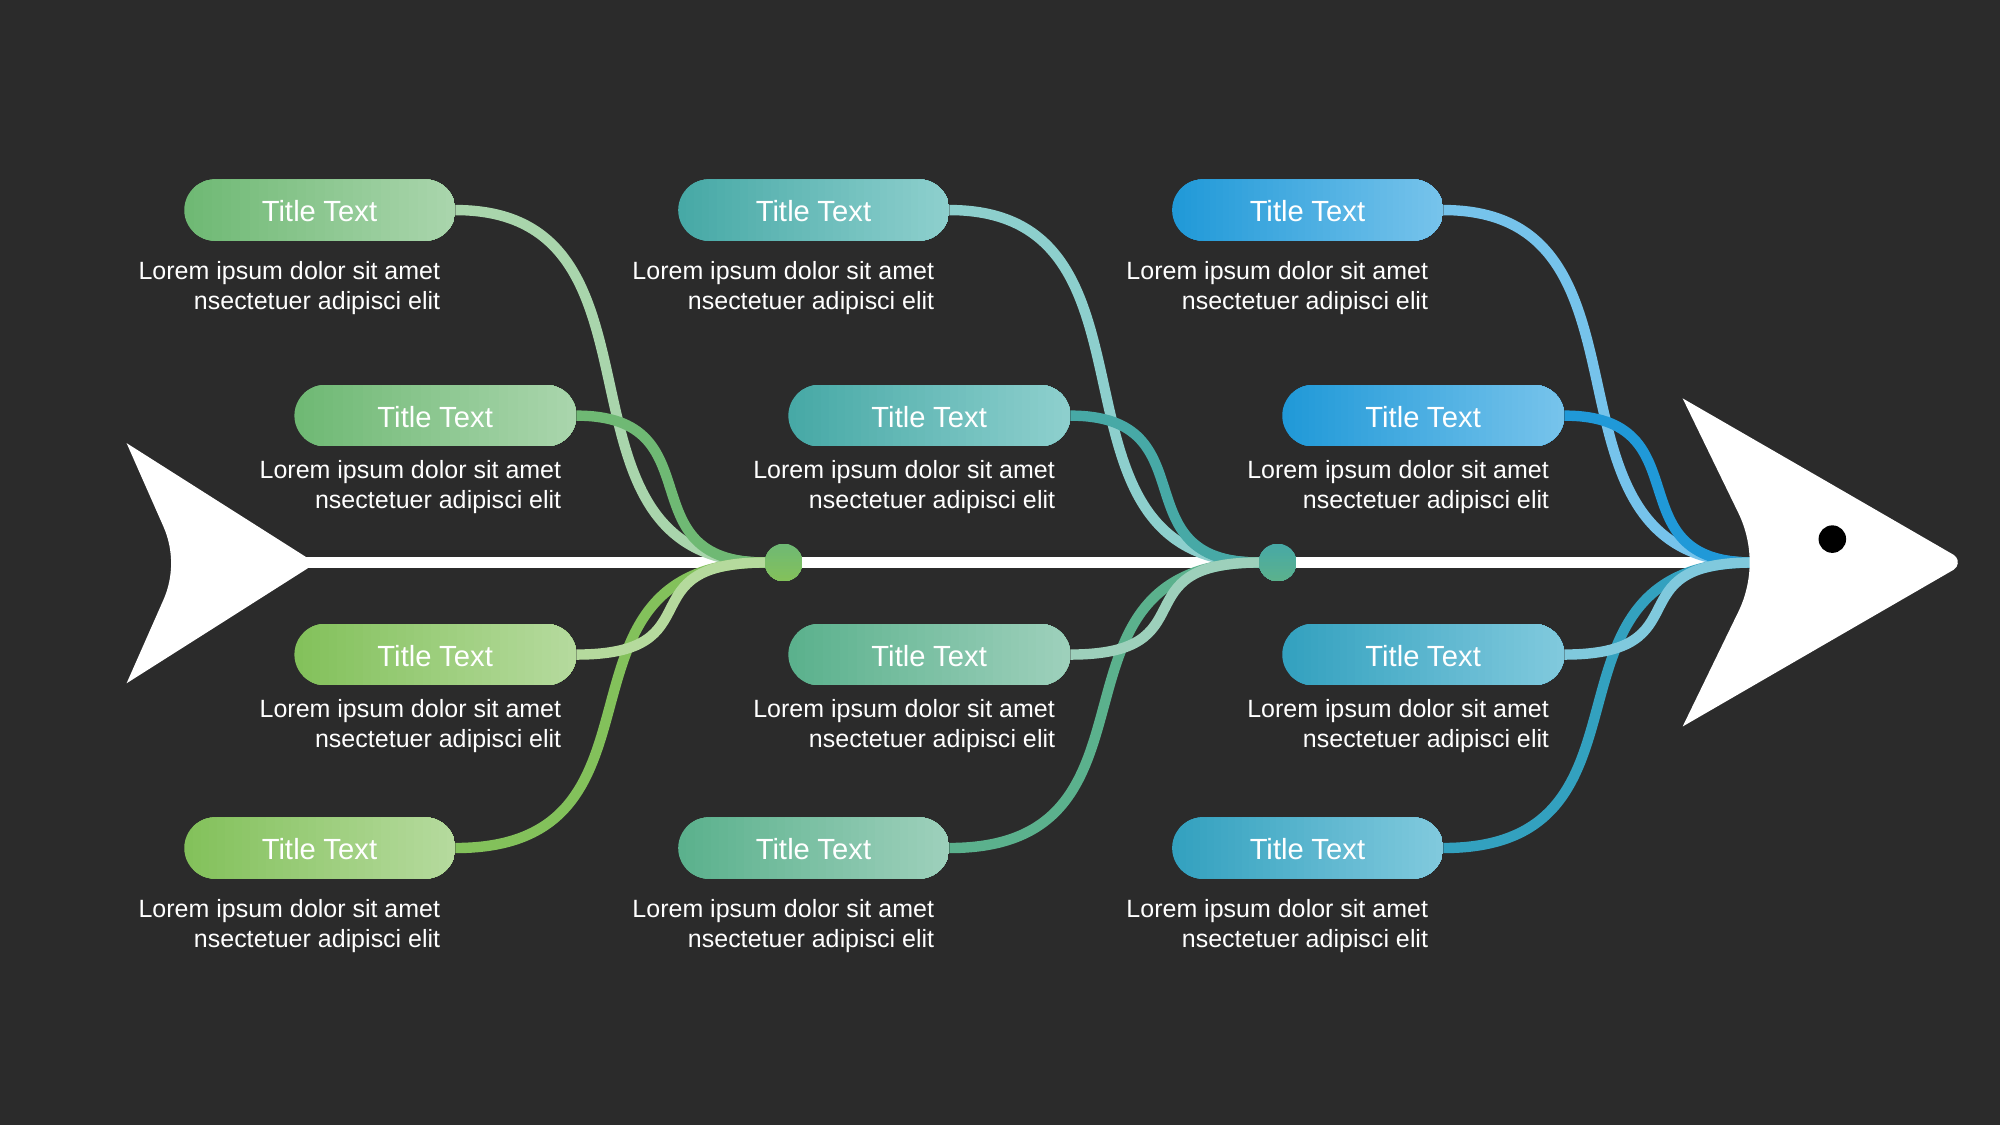

Title Text
Title Text
Title Text
Lorem ipsum dolor sit amet nsectetuer adipisci elit
Lorem ipsum dolor sit amet nsectetuer adipisci elit
Lorem ipsum dolor sit amet nsectetuer adipisci elit
Title Text
Title Text
Title Text

Lorem ipsum dolor sit amet nsectetuer adipisci elit
Lorem ipsum dolor sit amet nsectetuer adipisci elit
Lorem ipsum dolor sit amet nsectetuer adipisci elit

Title Text
Title Text
Title Text
Lorem ipsum dolor sit amet nsectetuer adipisci elit
Lorem ipsum dolor sit amet nsectetuer adipisci elit
Lorem ipsum dolor sit amet nsectetuer adipisci elit
Title Text
Title Text
Title Text
Lorem ipsum dolor sit amet nsectetuer adipisci elit
Lorem ipsum dolor sit amet nsectetuer adipisci elit
Lorem ipsum dolor sit amet nsectetuer adipisci elit